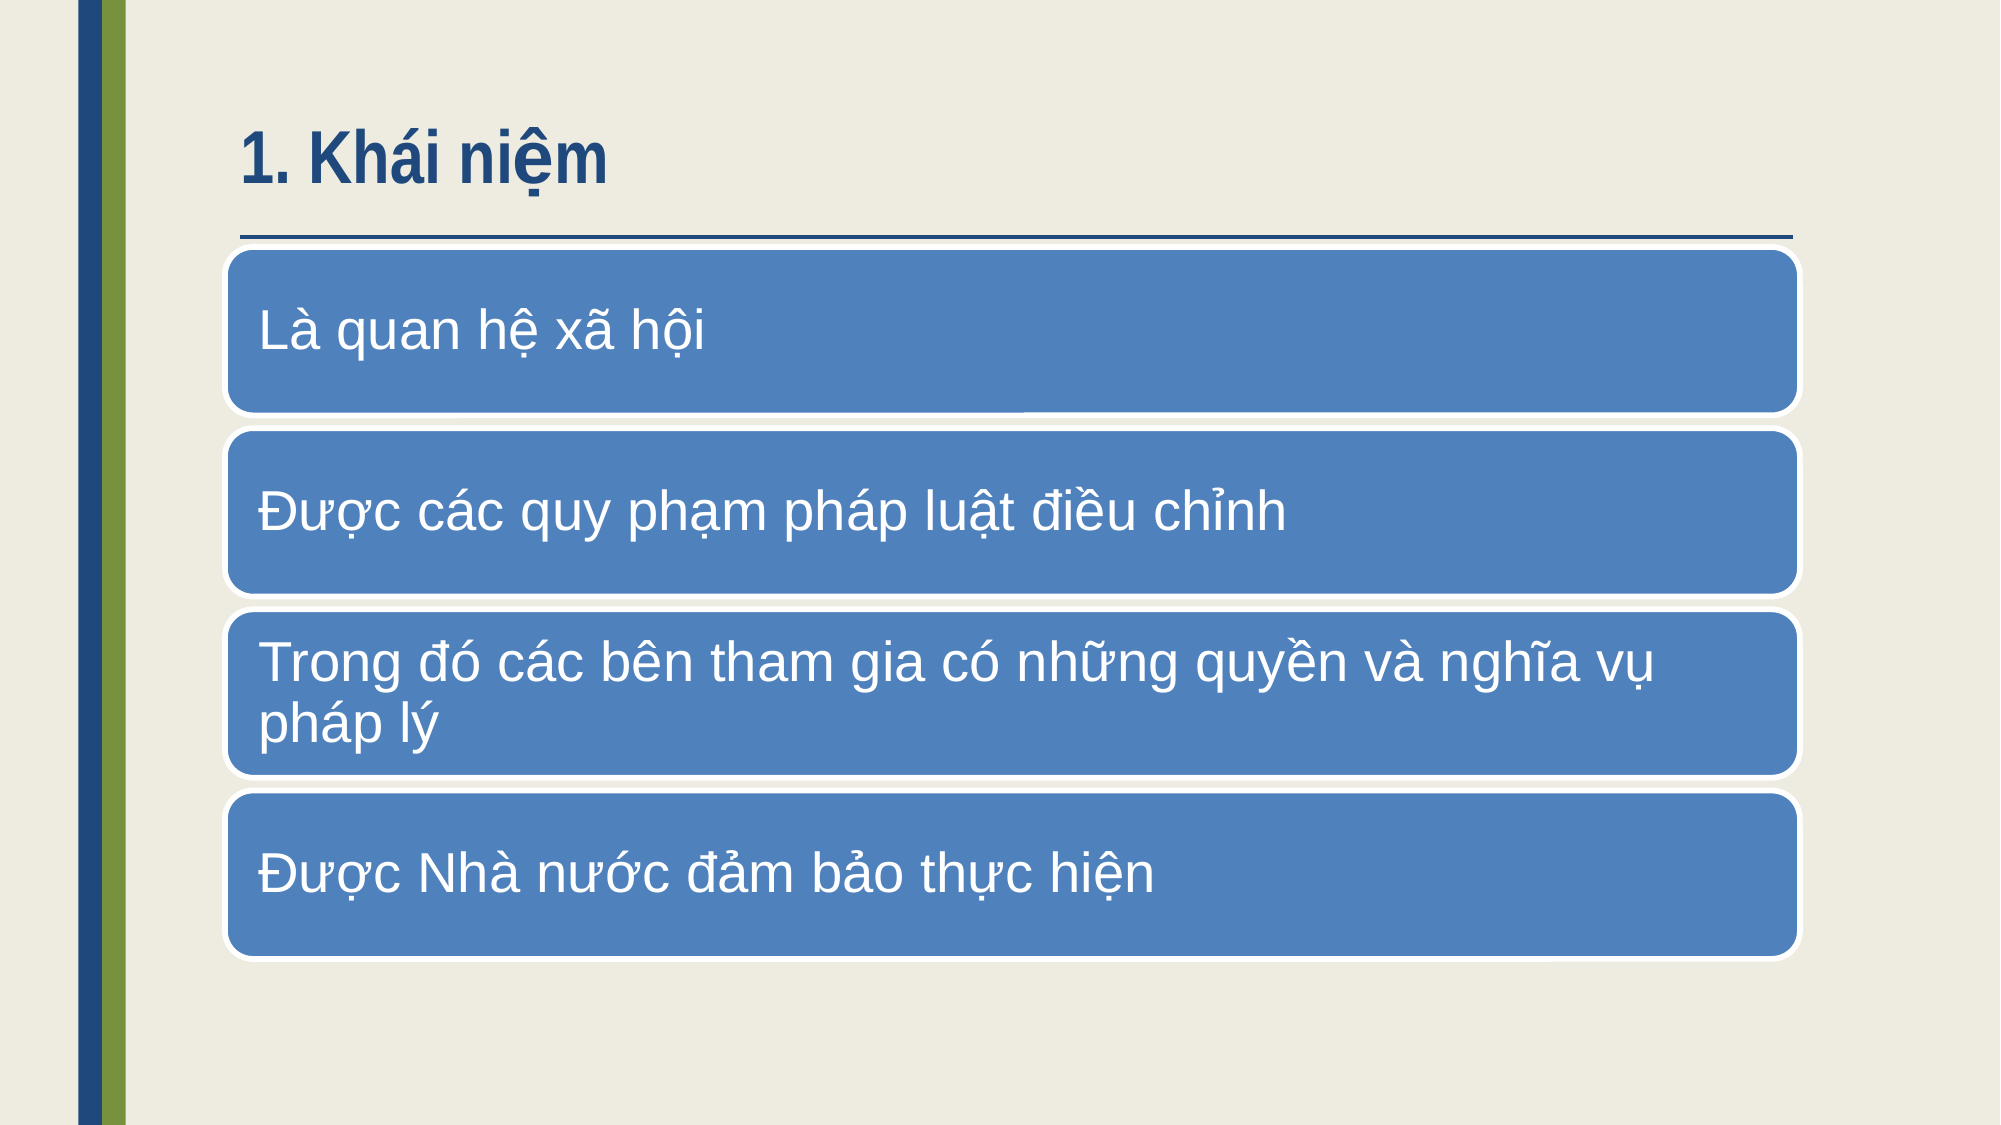

# 1. Khái niệm
Là quan hệ xã hội
Được các quy phạm pháp luật điều chỉnh
Trong đó các bên tham gia có những quyền và nghĩa vụ pháp lý
Được Nhà nước đảm bảo thực hiện